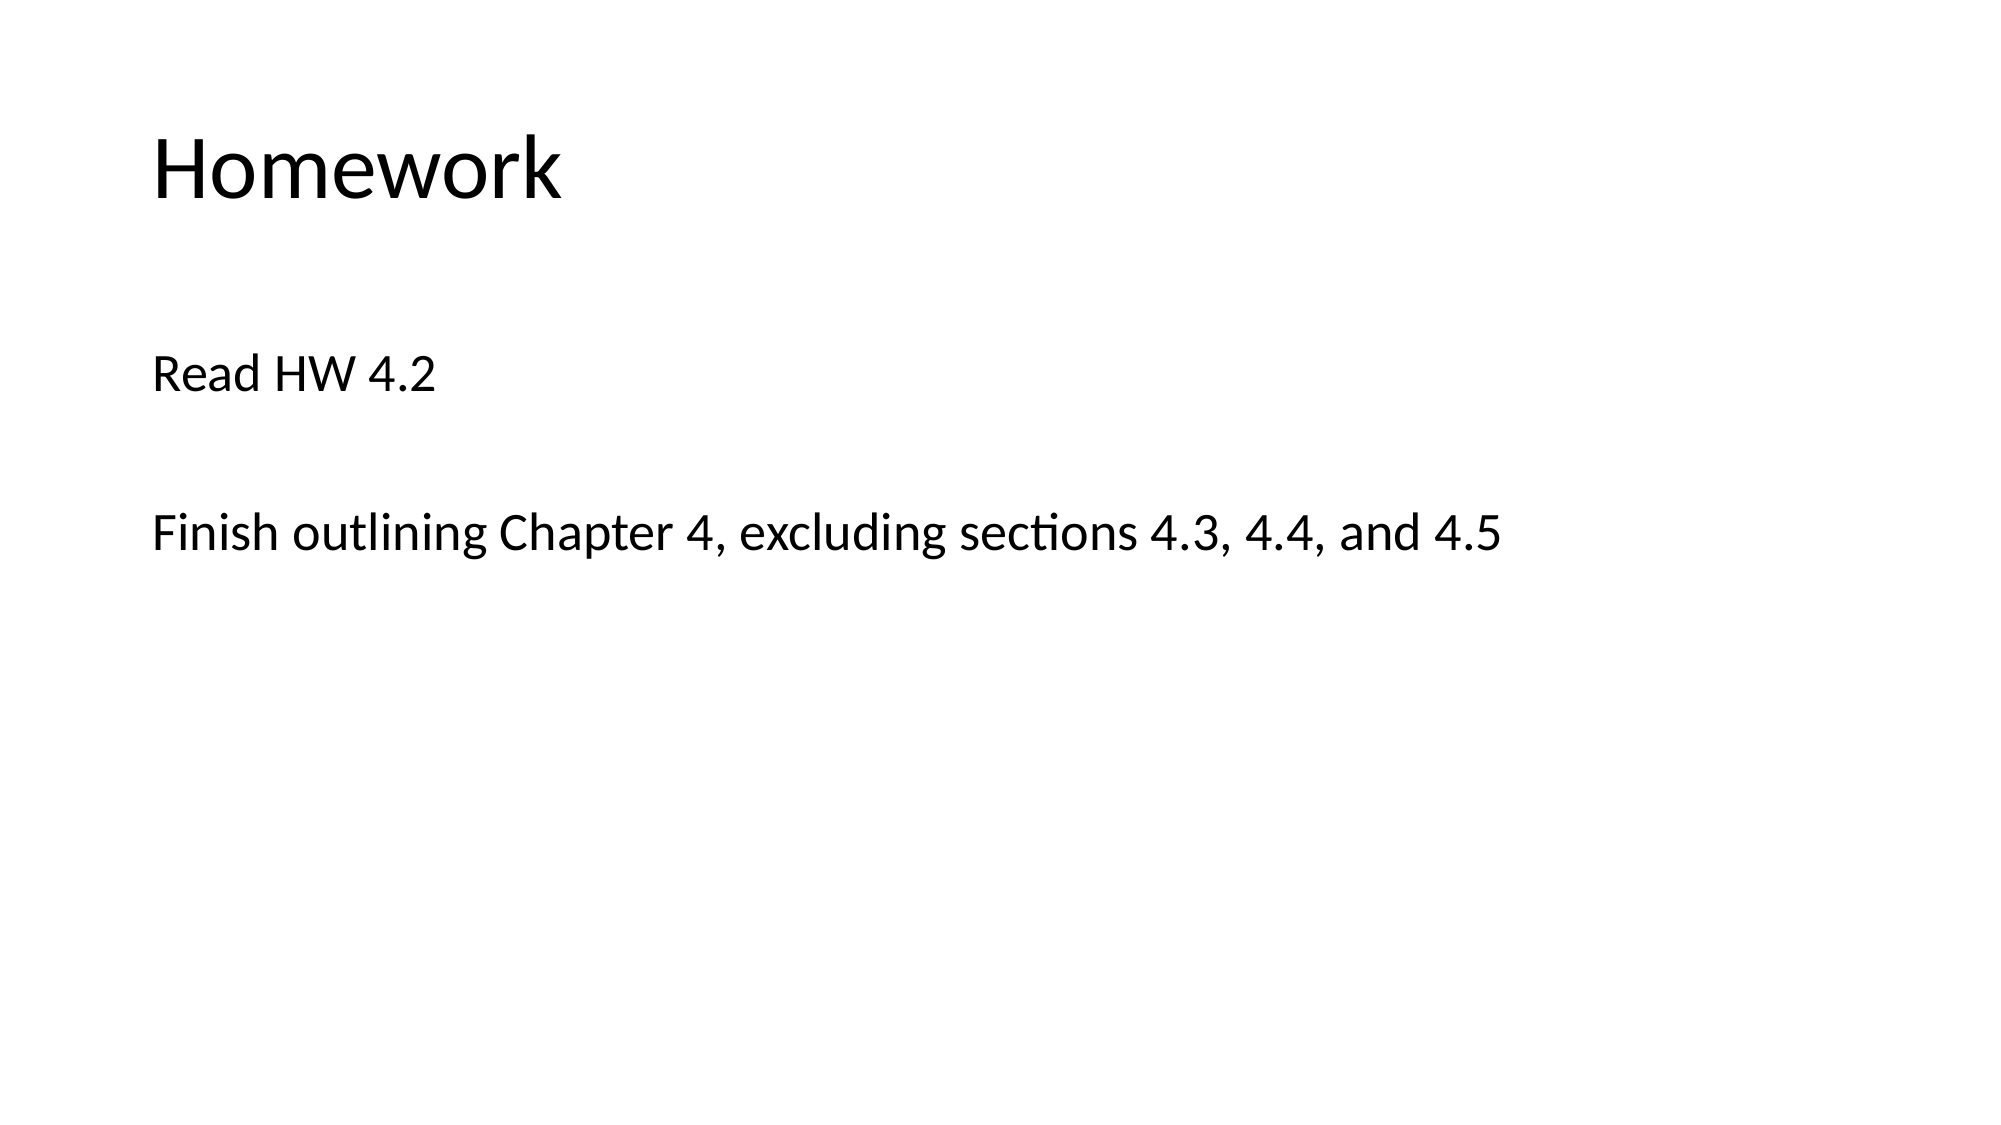

# Homework
Read HW 4.2

Finish outlining Chapter 4, excluding sections 4.3, 4.4, and 4.5